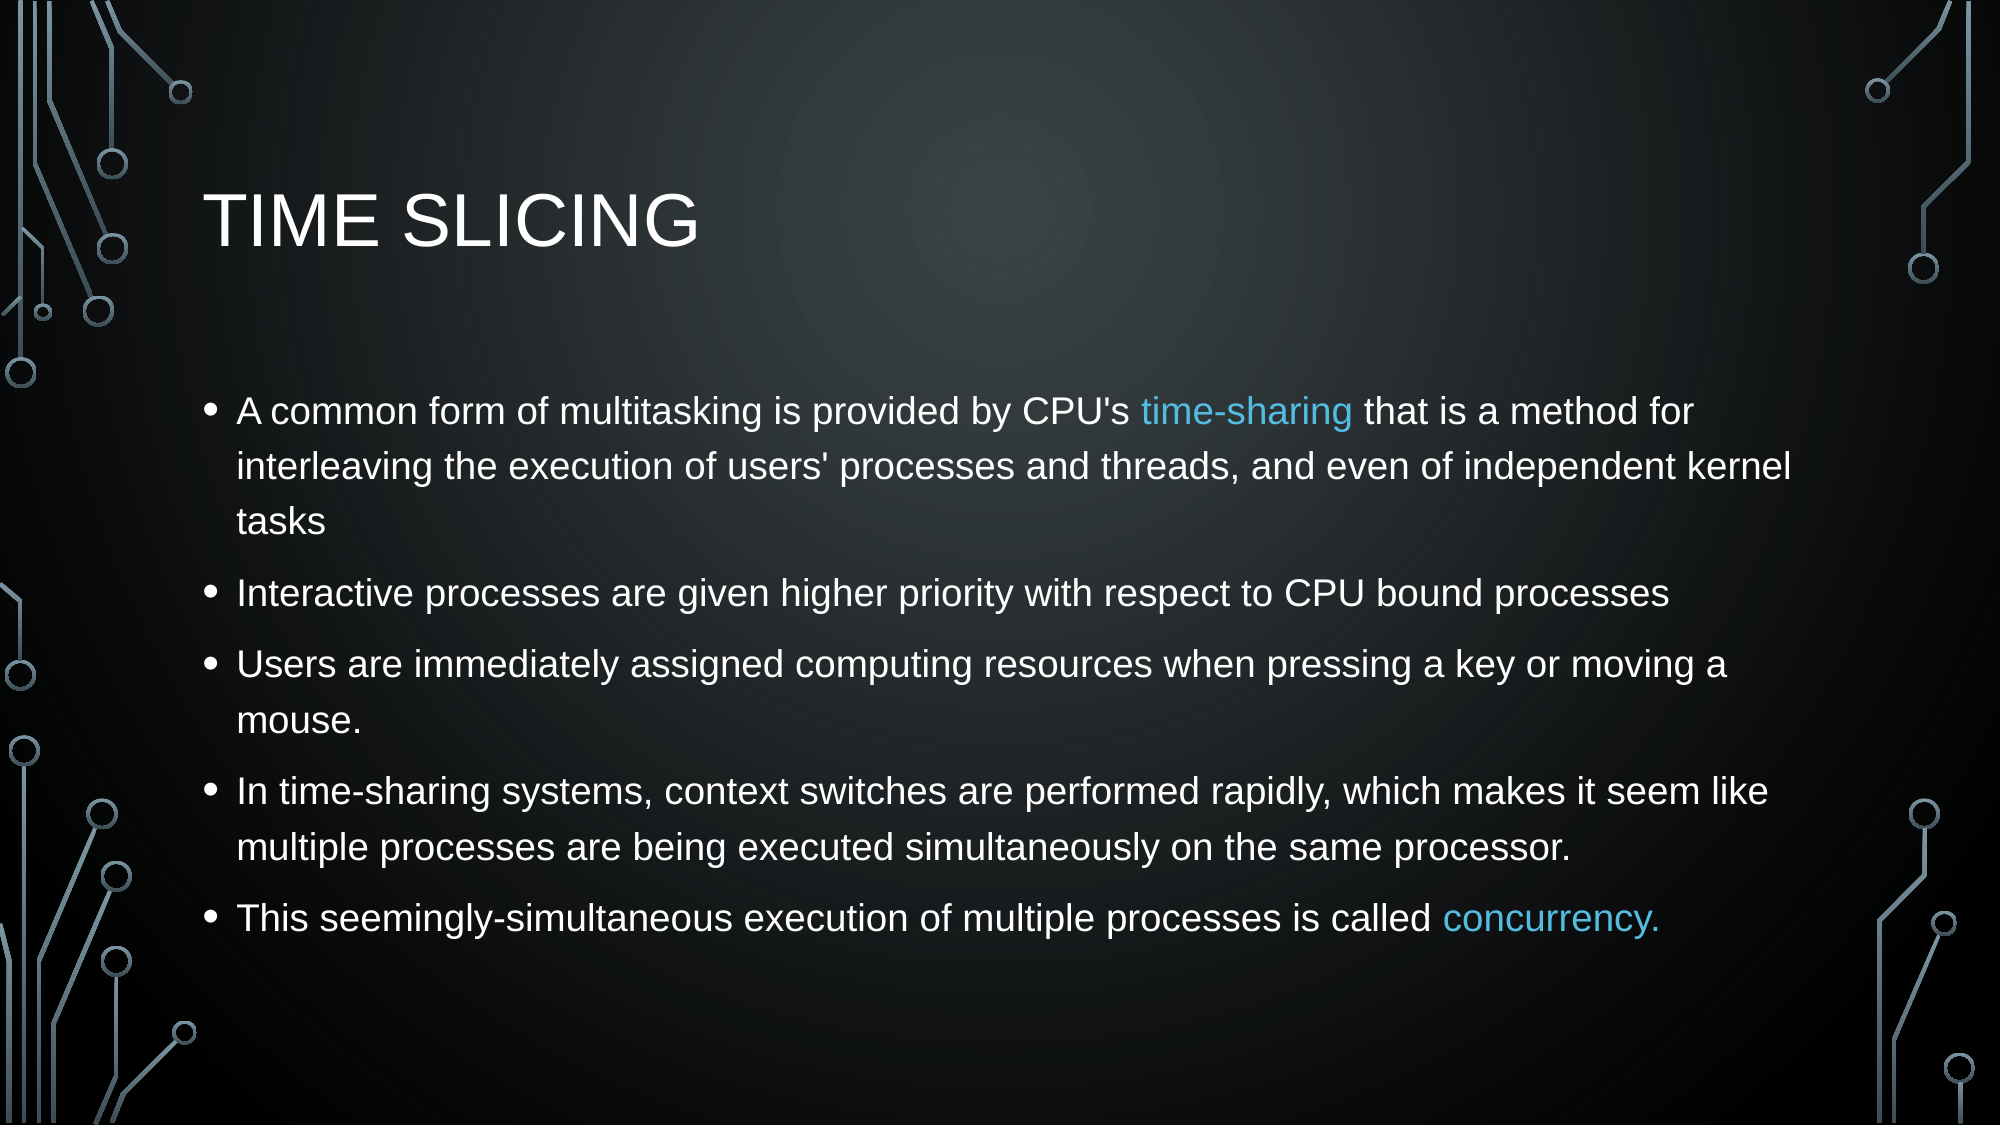

# Time Slicing
A common form of multitasking is provided by CPU's time-sharing that is a method for interleaving the execution of users' processes and threads, and even of independent kernel tasks
Interactive processes are given higher priority with respect to CPU bound processes
Users are immediately assigned computing resources when pressing a key or moving a mouse.
In time-sharing systems, context switches are performed rapidly, which makes it seem like multiple processes are being executed simultaneously on the same processor.
This seemingly-simultaneous execution of multiple processes is called concurrency.